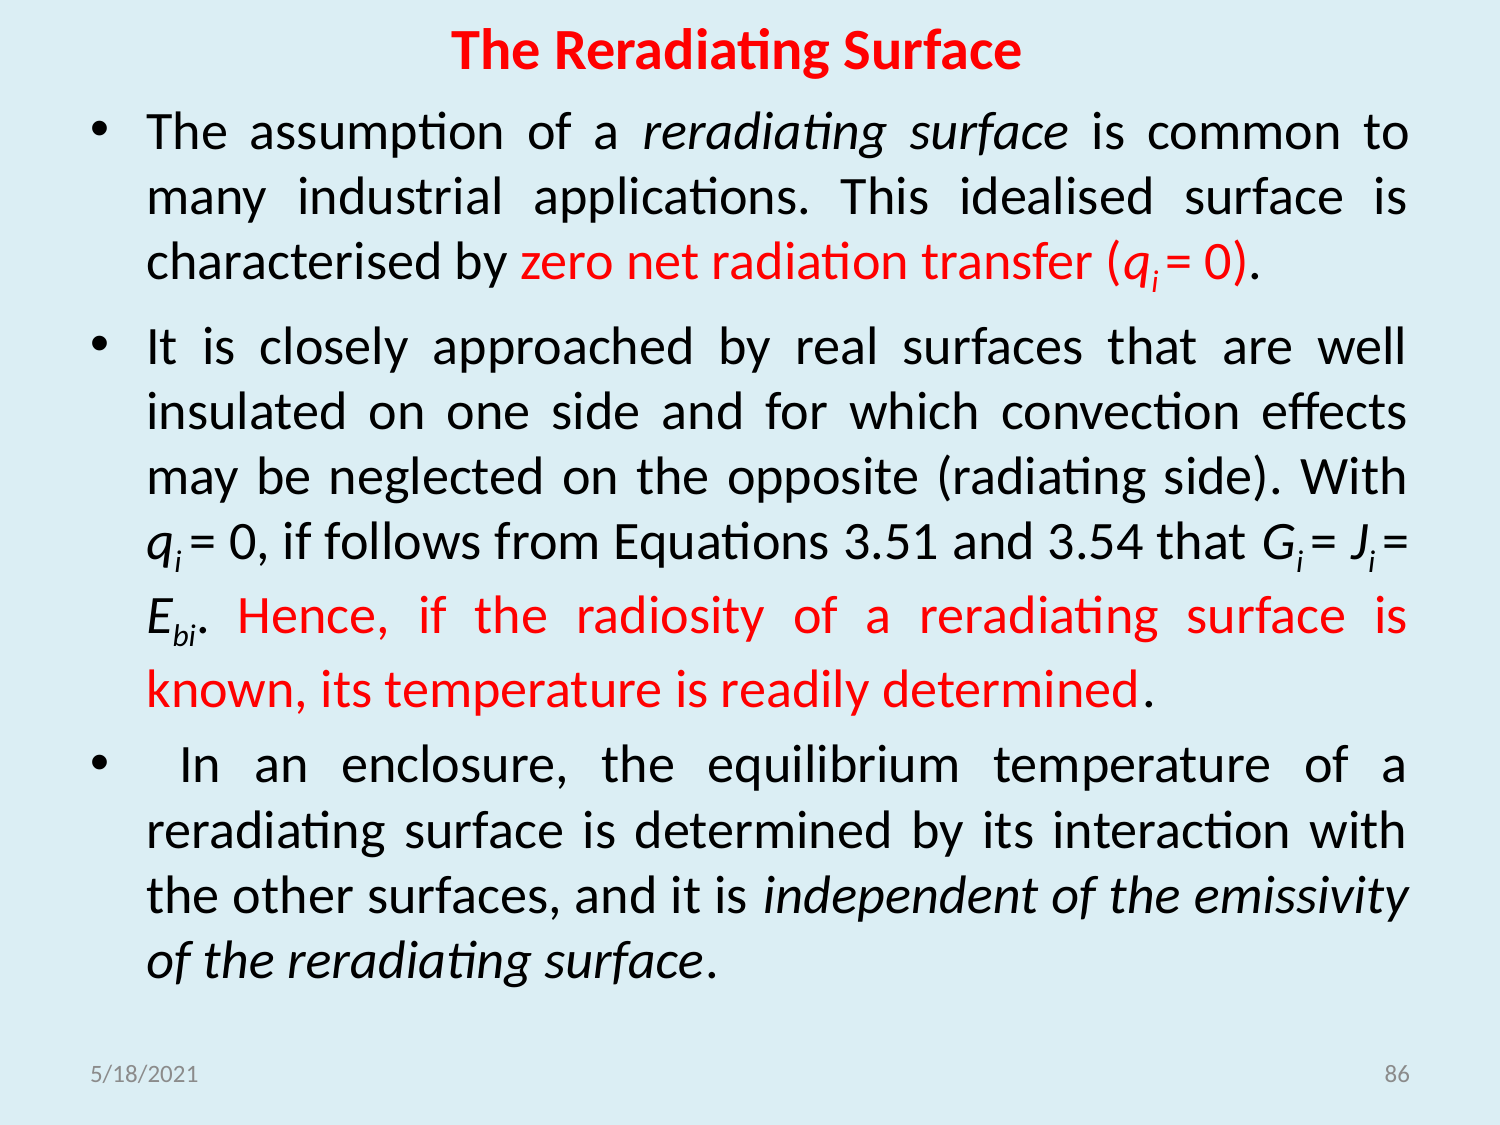

# The Reradiating Surface
The assumption of a reradiating surface is common to many industrial applications. This idealised surface is characterised by zero net radiation transfer (qi = 0).
It is closely approached by real surfaces that are well insulated on one side and for which convection effects may be neglected on the opposite (radiating side). With qi = 0, if follows from Equations 3.51 and 3.54 that Gi = Ji = Ebi. Hence, if the radiosity of a reradiating surface is known, its temperature is readily determined.
 In an enclosure, the equilibrium temperature of a reradiating surface is determined by its interaction with the other surfaces, and it is independent of the emissivity of the reradiating surface.

5/18/2021
86